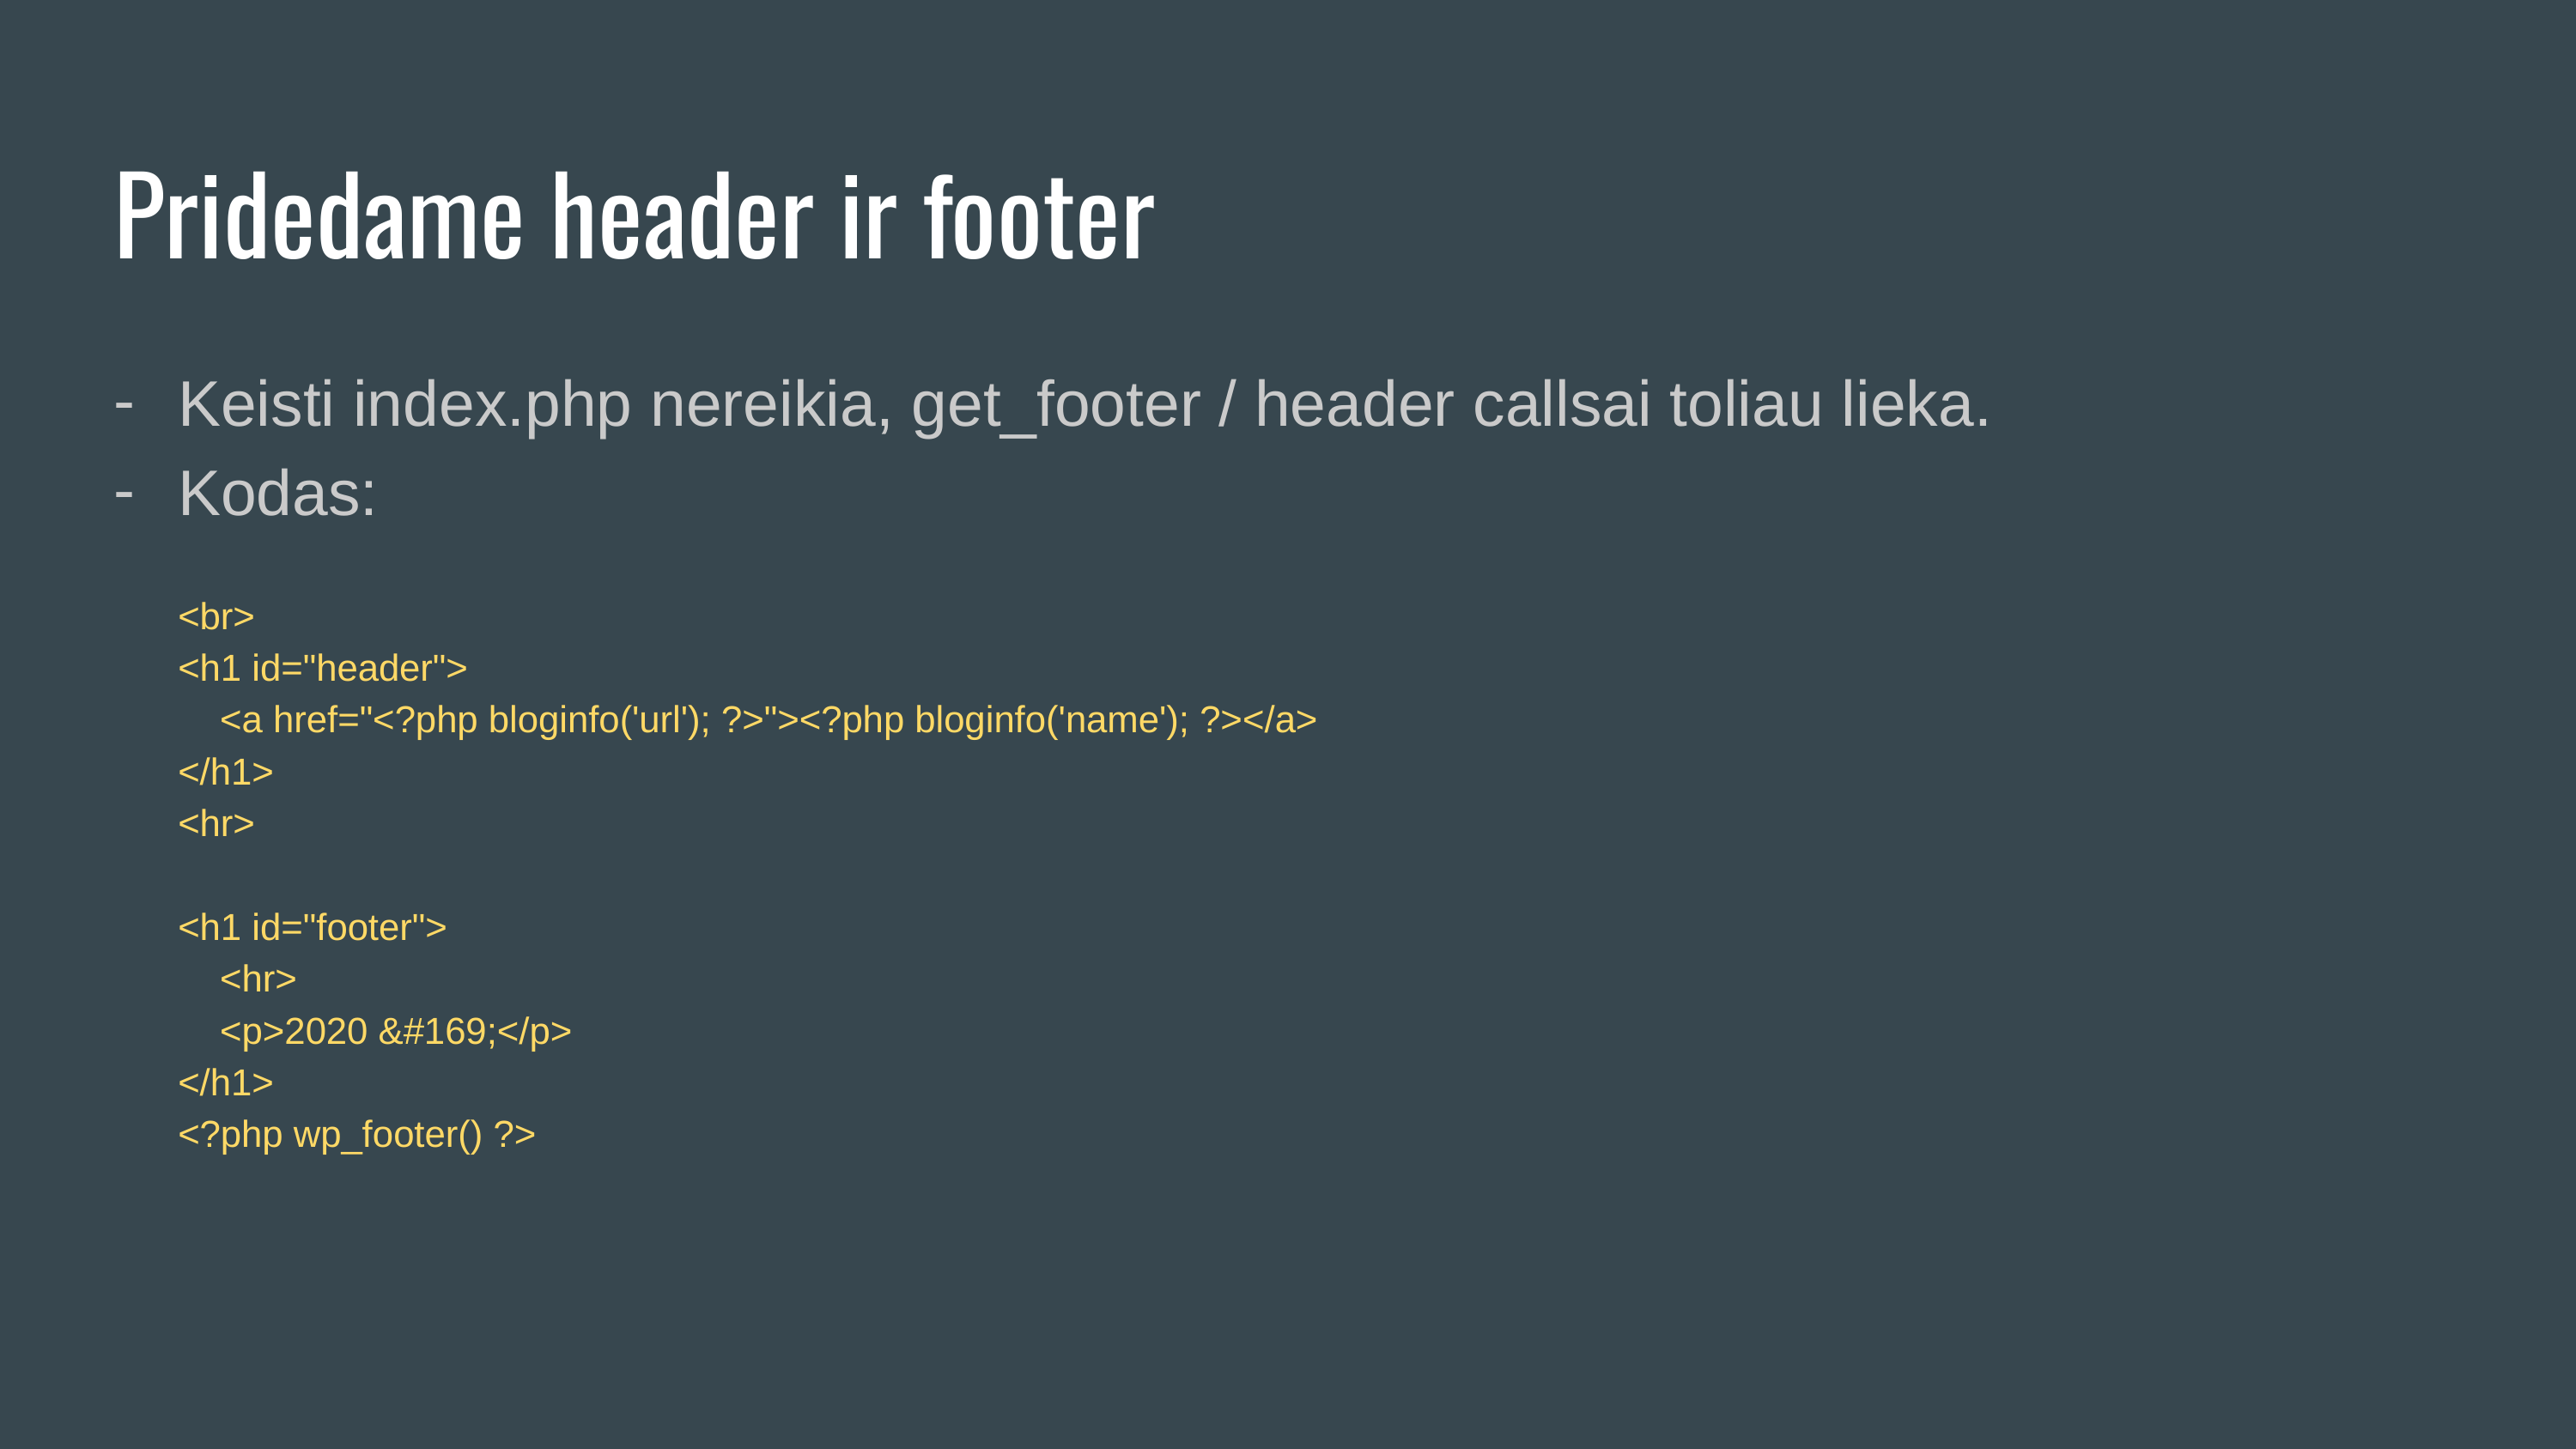

# Pridedame header ir footer
Keisti index.php nereikia, get_footer / header callsai toliau lieka.
Kodas:
<br>
<h1 id="header">
    <a href="<?php bloginfo('url'); ?>"><?php bloginfo('name'); ?></a>
</h1>
<hr>

<h1 id="footer">
    <hr>
    <p>2020 &#169;</p>
</h1>
<?php wp_footer() ?>